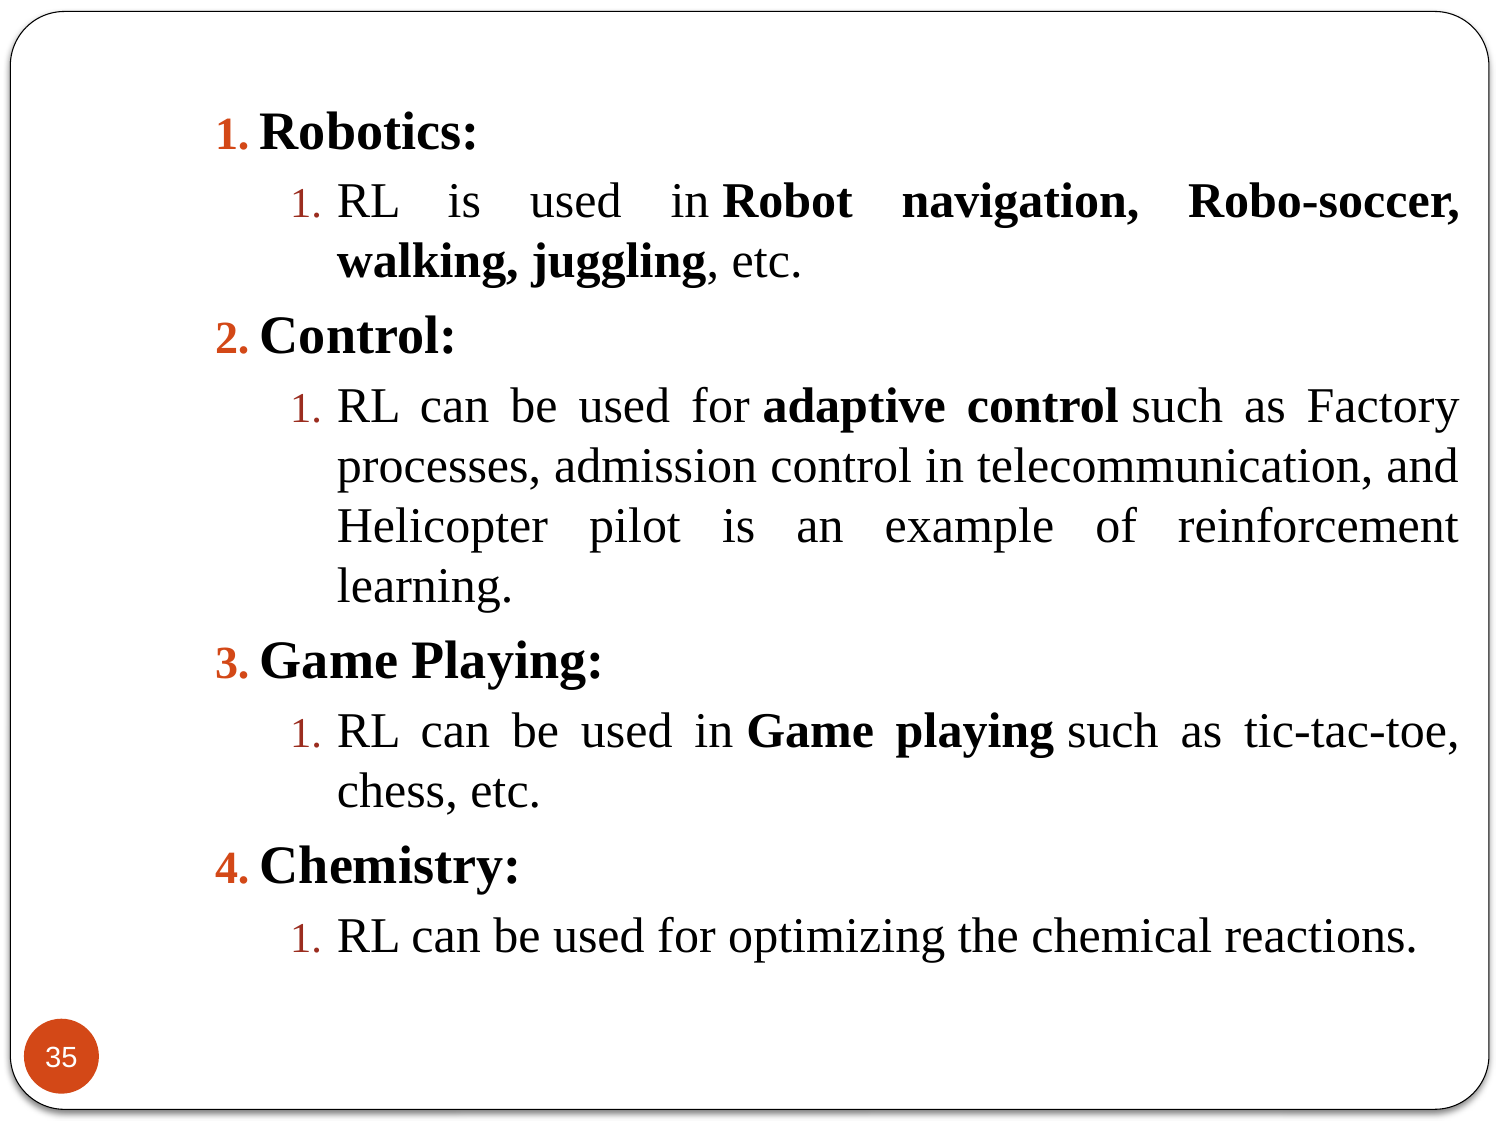

Robotics:
RL is used in Robot navigation, Robo-soccer, walking, juggling, etc.
Control:
RL can be used for adaptive control such as Factory processes, admission control in telecommunication, and Helicopter pilot is an example of reinforcement learning.
Game Playing:
RL can be used in Game playing such as tic-tac-toe, chess, etc.
Chemistry:
RL can be used for optimizing the chemical reactions.

35